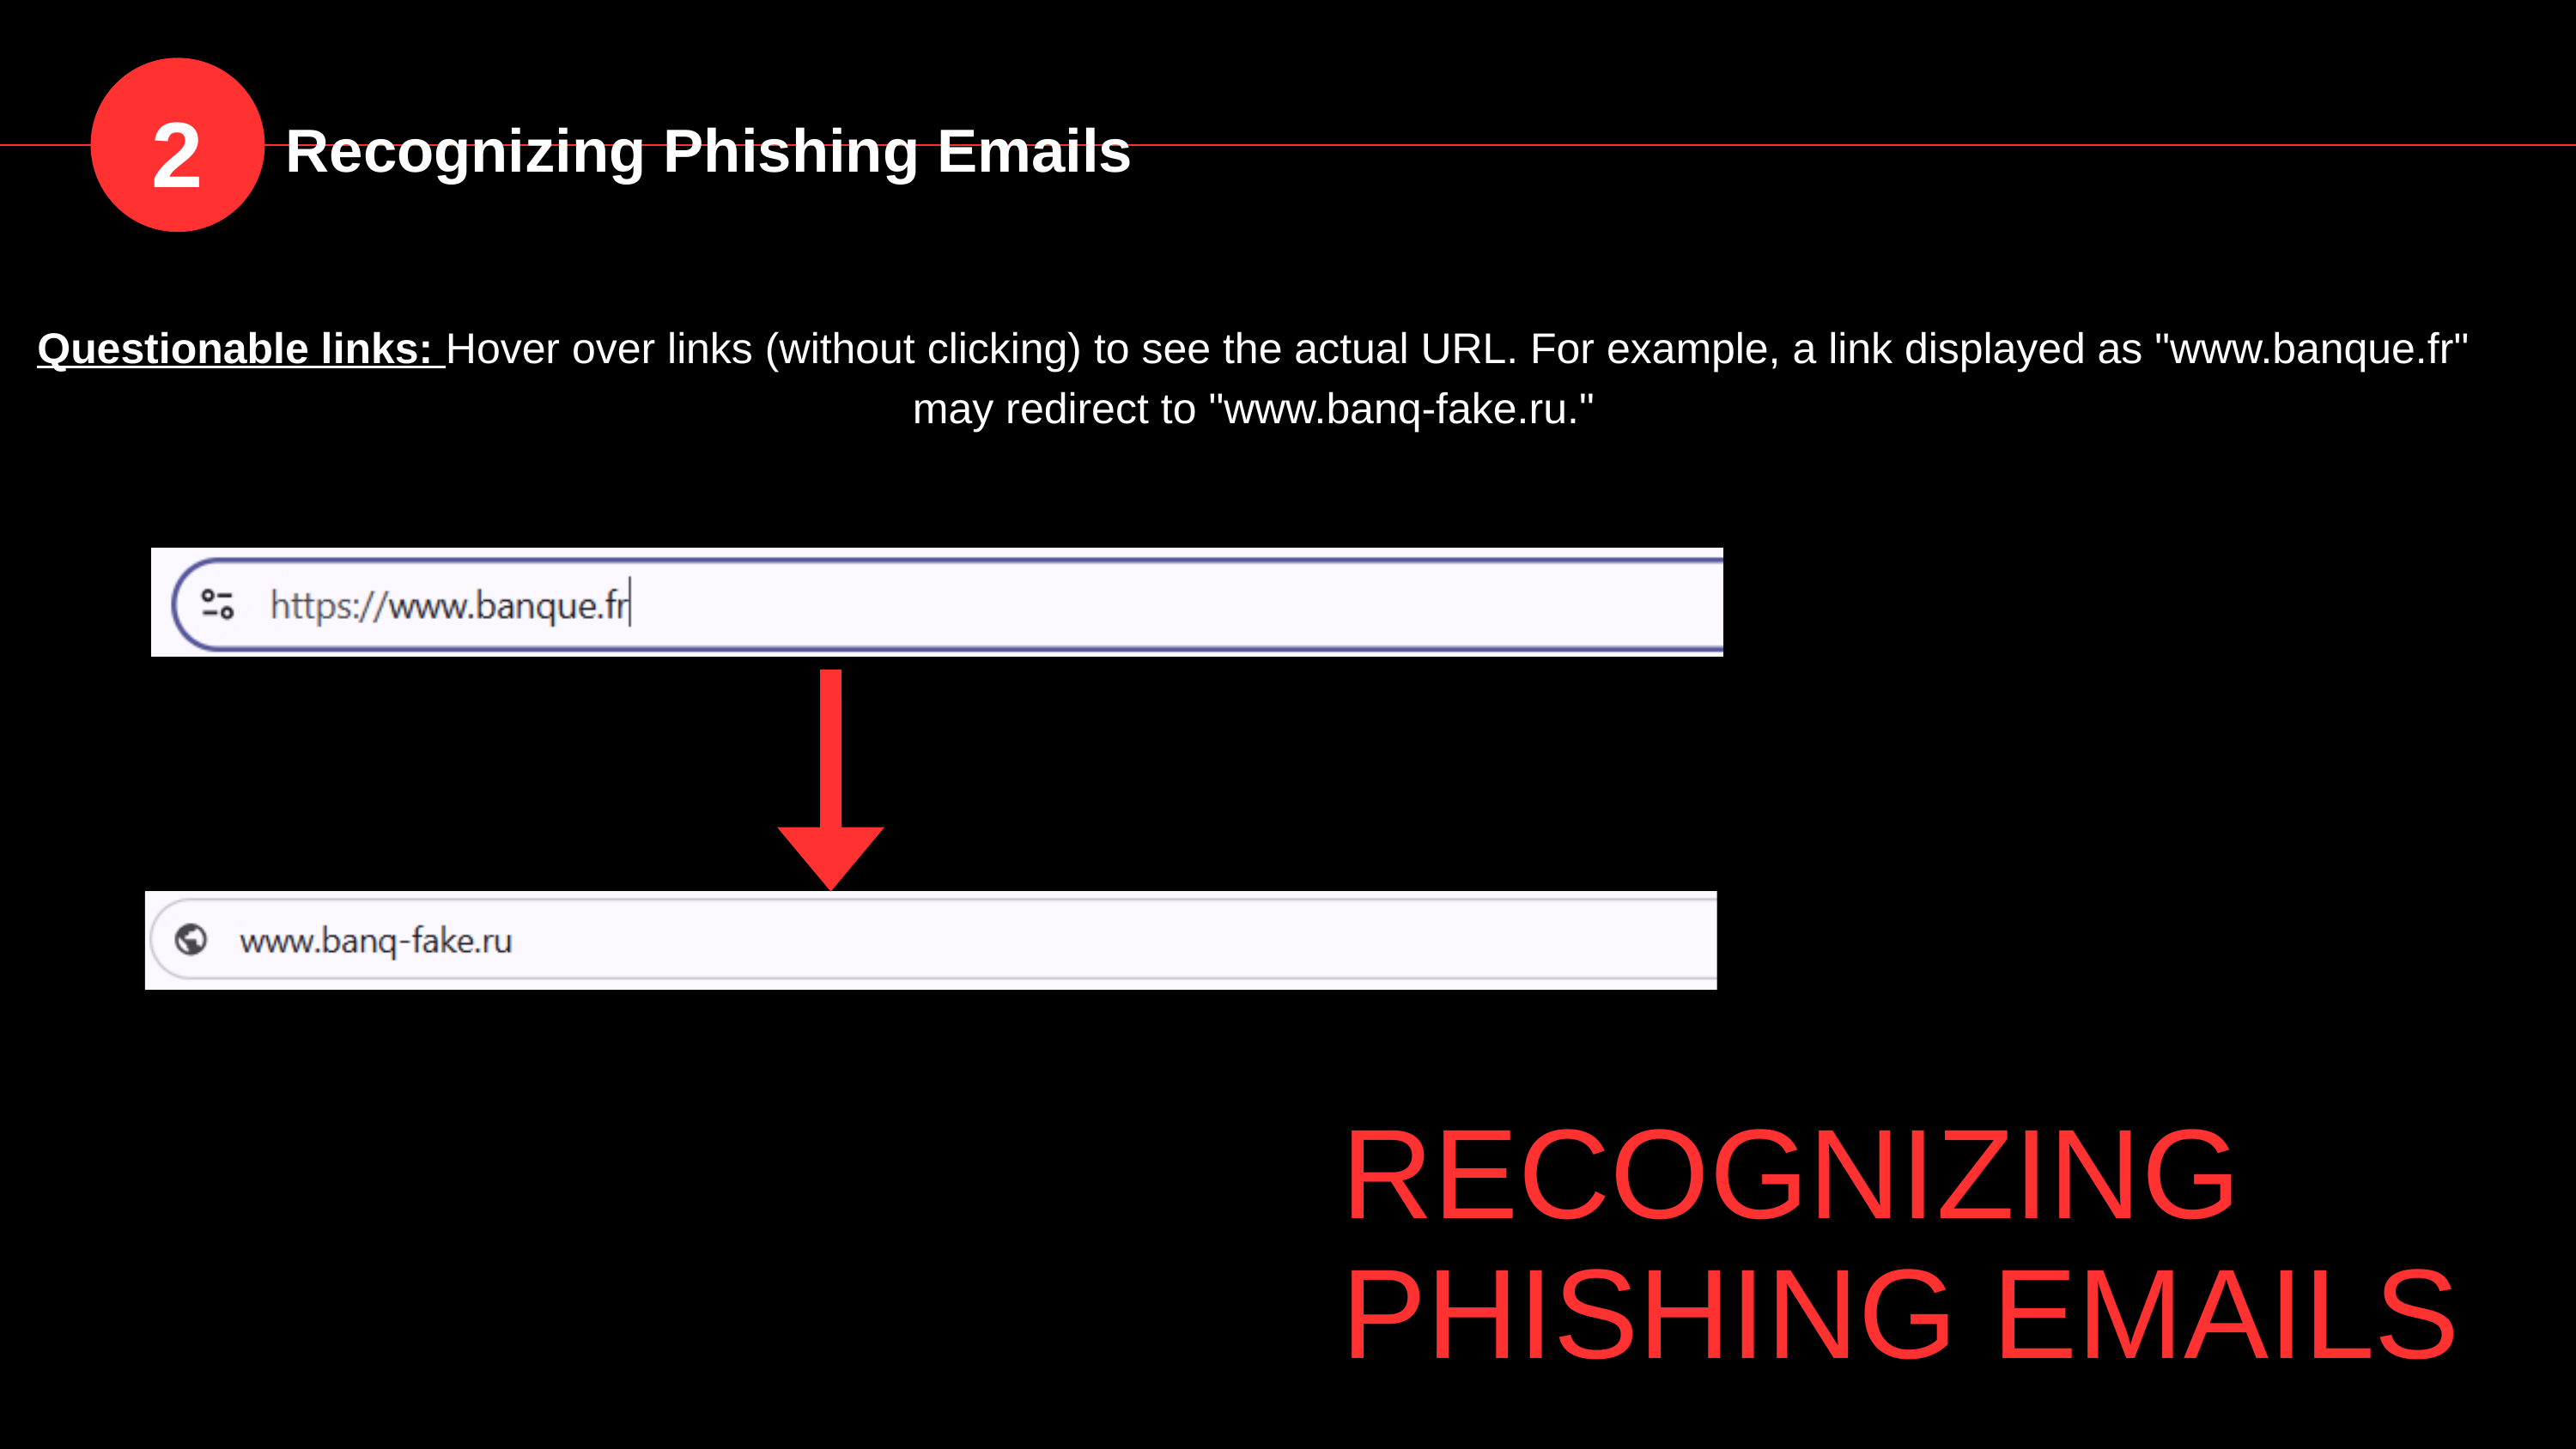

2
Recognizing Phishing Emails
Questionable links: Hover over links (without clicking) to see the actual URL. For example, a link displayed as "www.banque.fr" may redirect to "www.banq-fake.ru."

RECOGNIZING PHISHING EMAILS